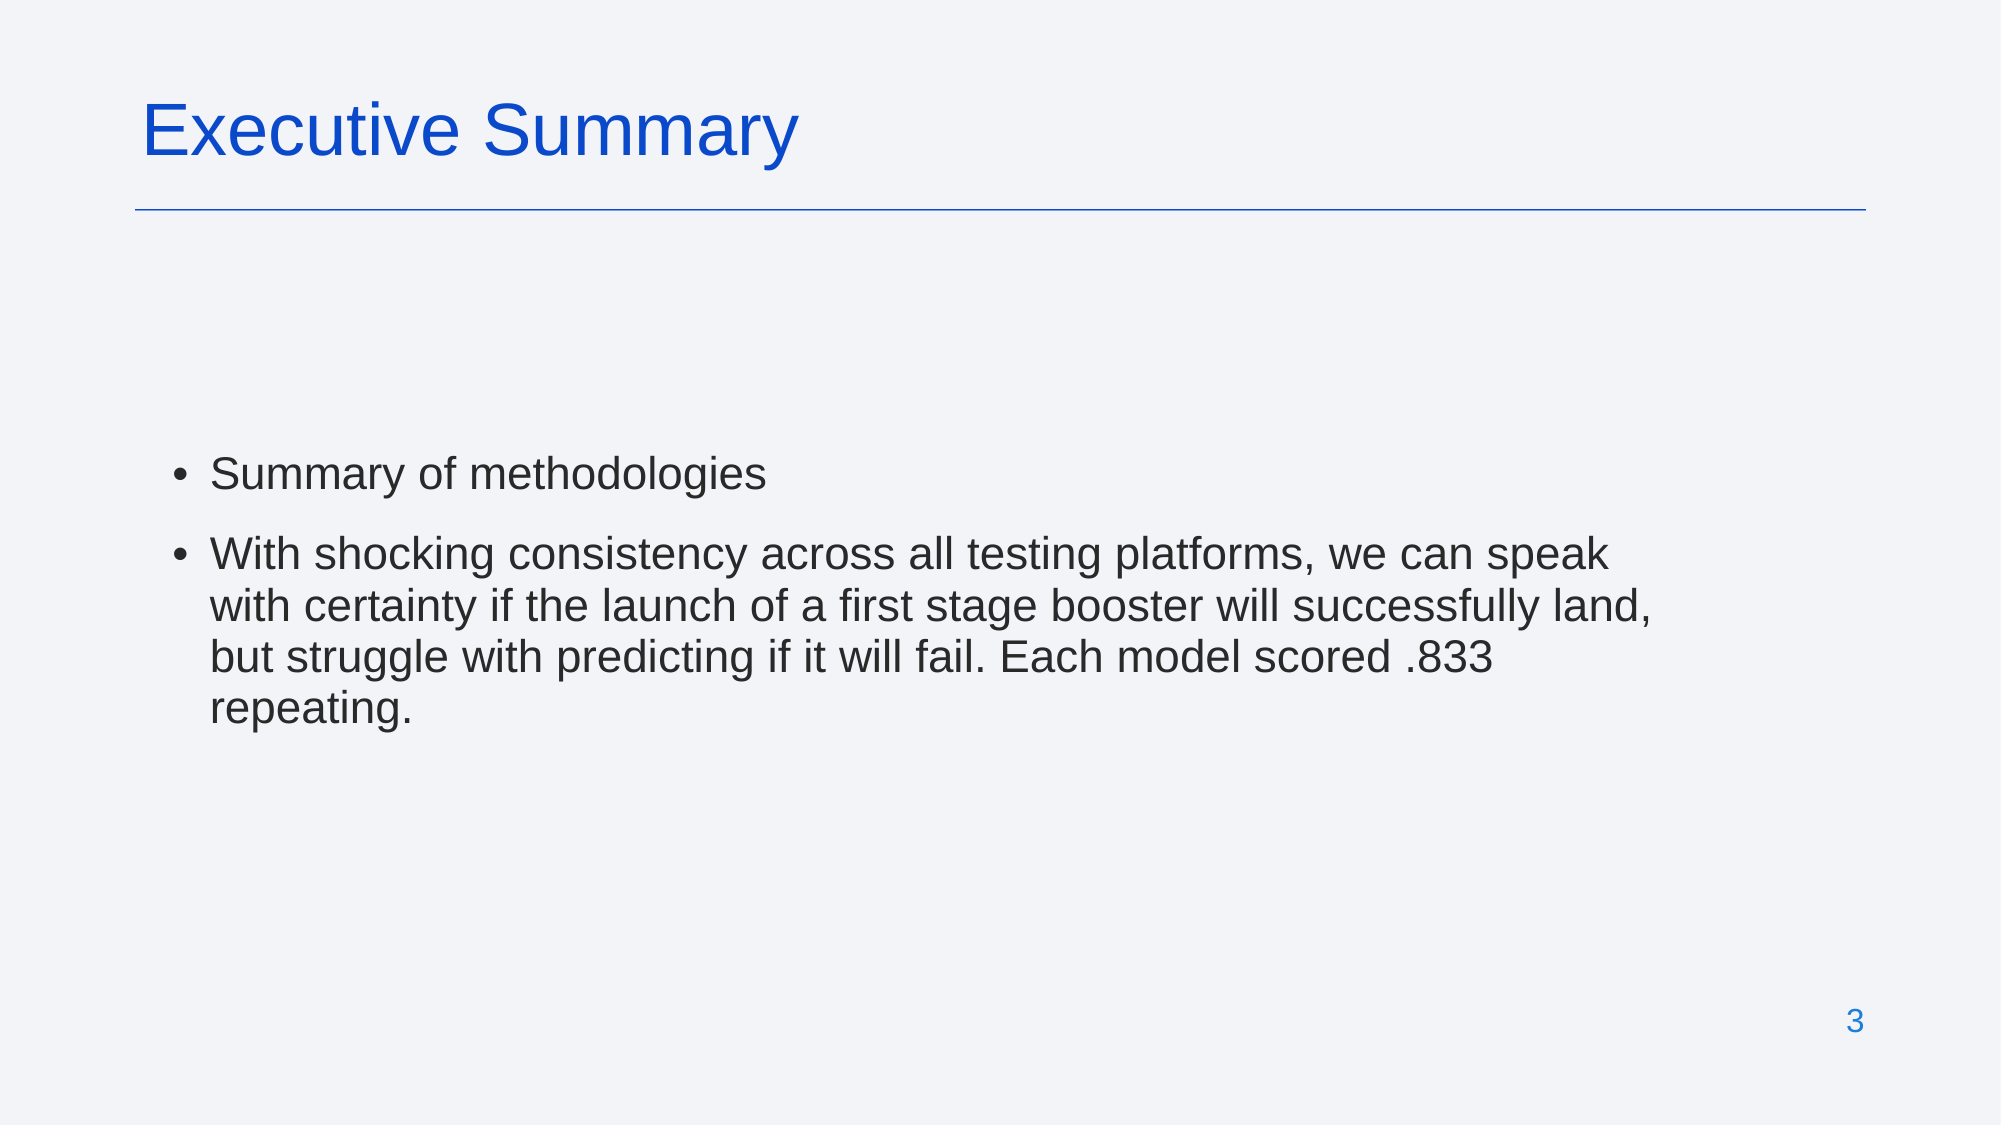

Executive Summary
Summary of methodologies
With shocking consistency across all testing platforms, we can speak with certainty if the launch of a first stage booster will successfully land, but struggle with predicting if it will fail. Each model scored .833 repeating.
3